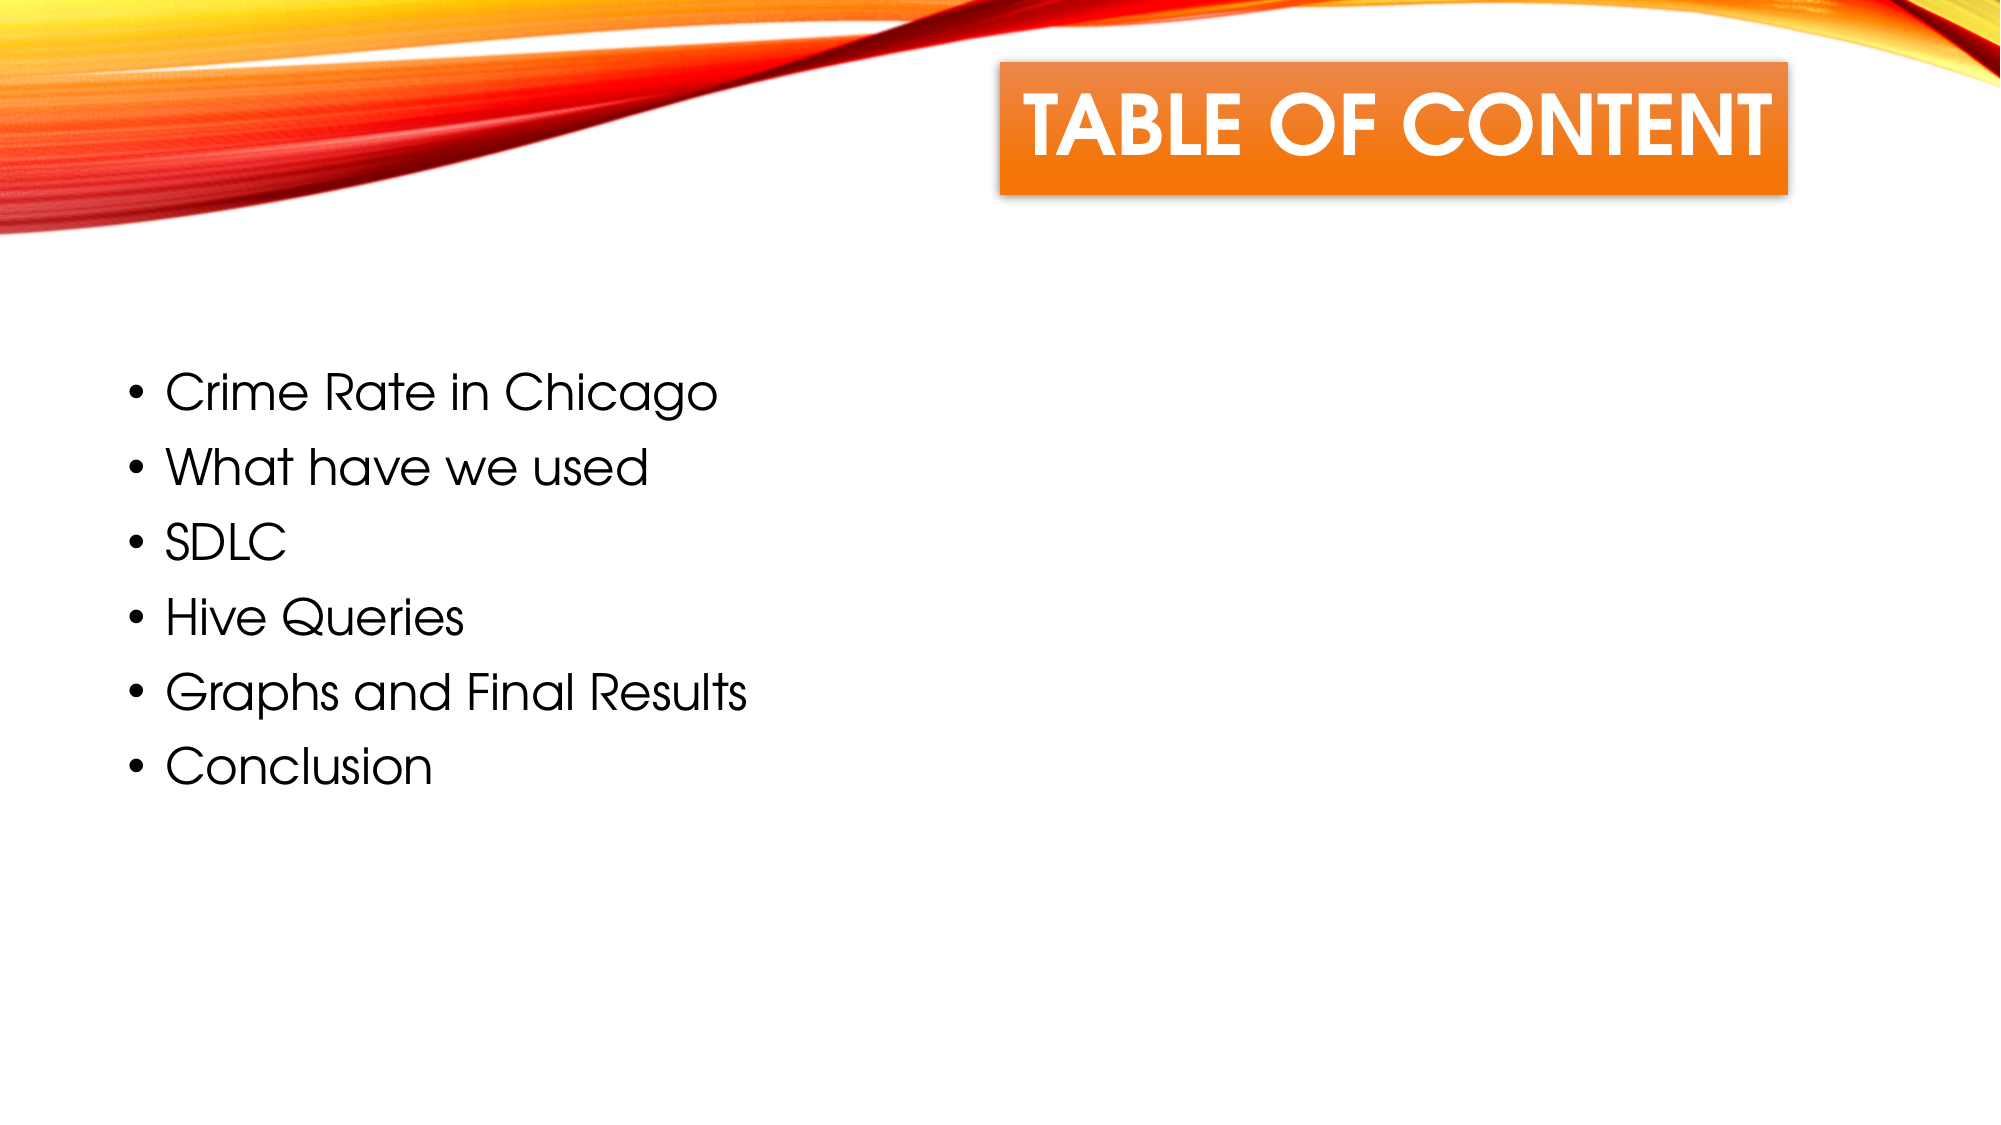

# Table of content
Crime Rate in Chicago
What have we used
SDLC
Hive Queries
Graphs and Final Results
Conclusion